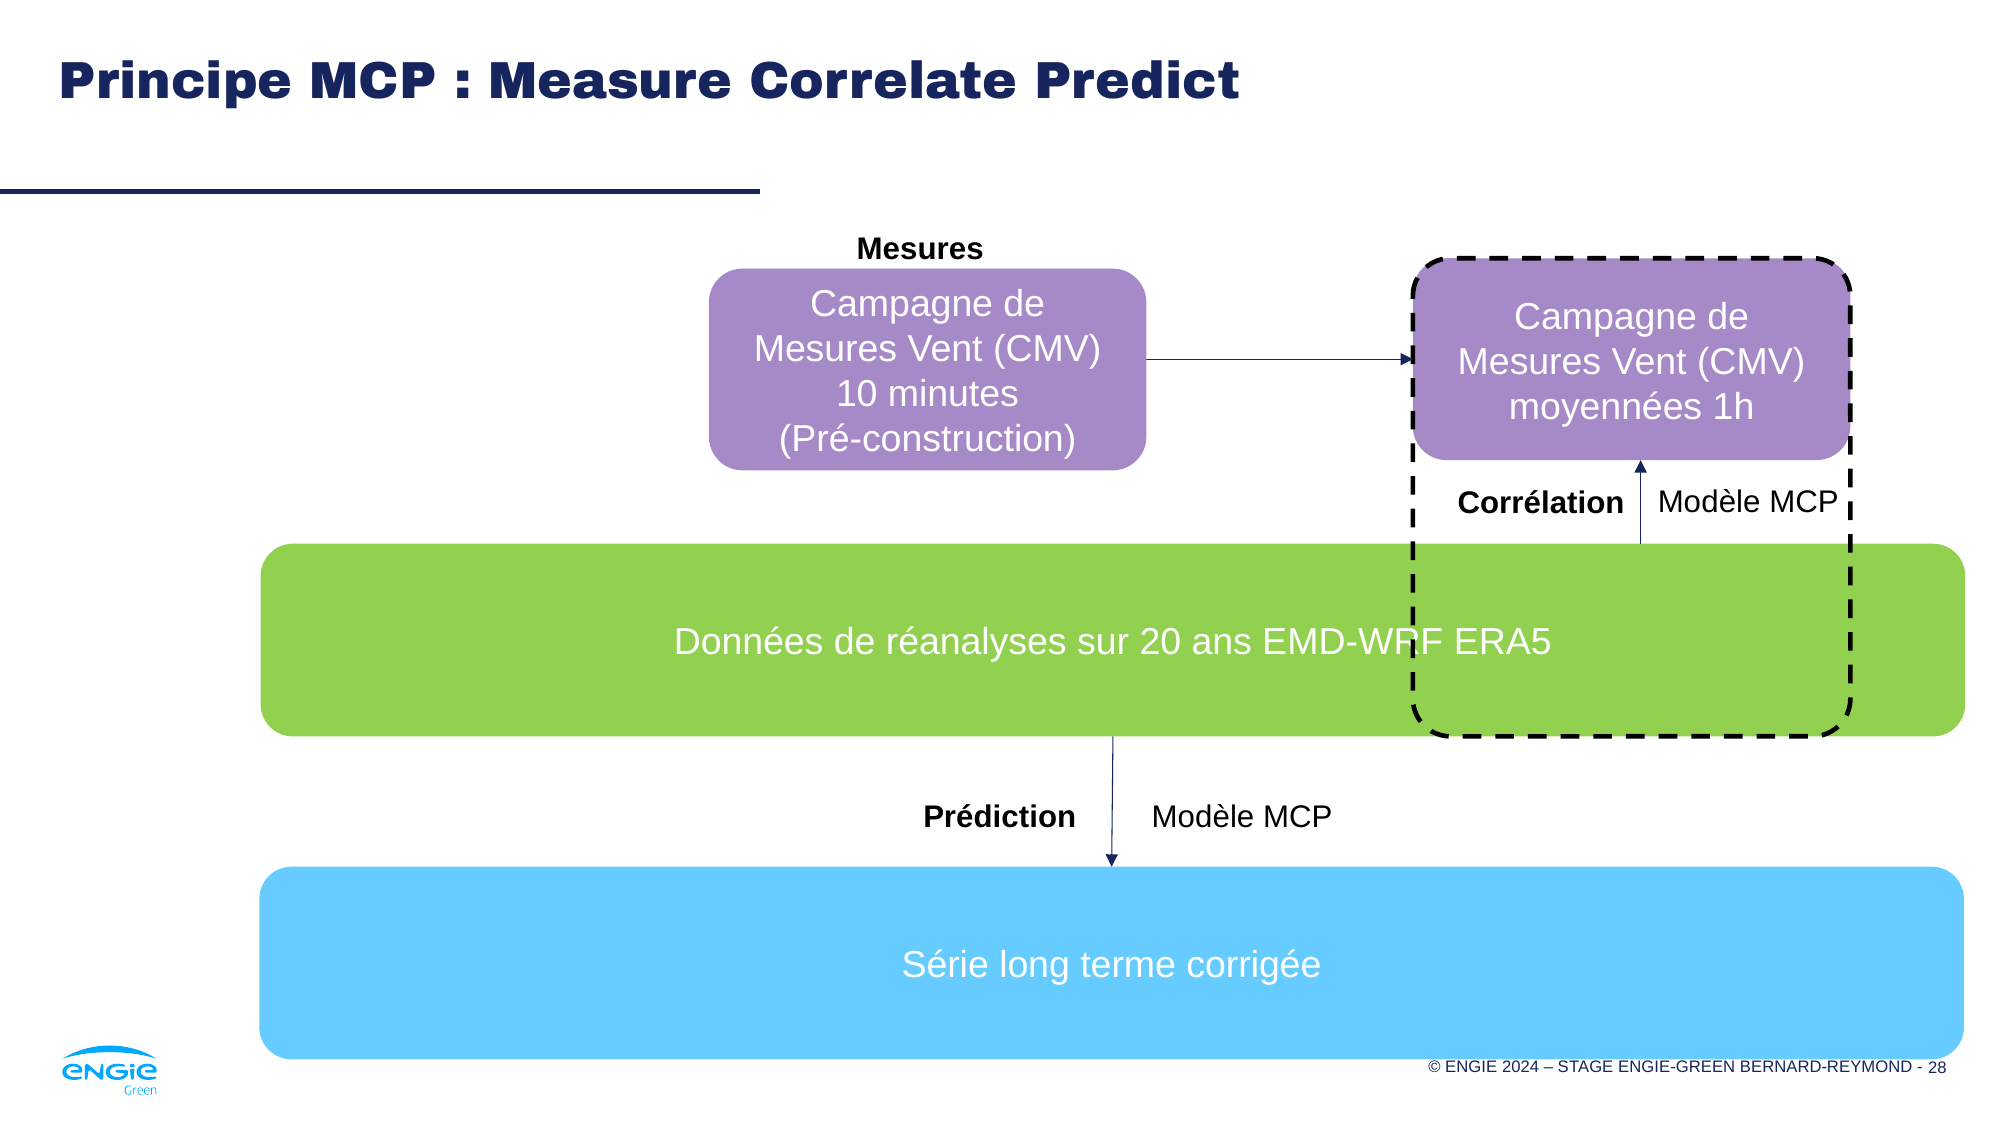

# Principe MCP : Measure Correlate Predict
Mesures
Campagne de Mesures Vent (CMV) moyennées 1h

Campagne de Mesures Vent (CMV) 10 minutes
(Pré-construction)
Modèle MCP
Corrélation
Données de réanalyses sur 20 ans EMD-WRF ERA5
Prédiction
Modèle MCP
Série long terme corrigée
© ENGIE 2024 – Stage Engie-Green Bernard-reymond -
28